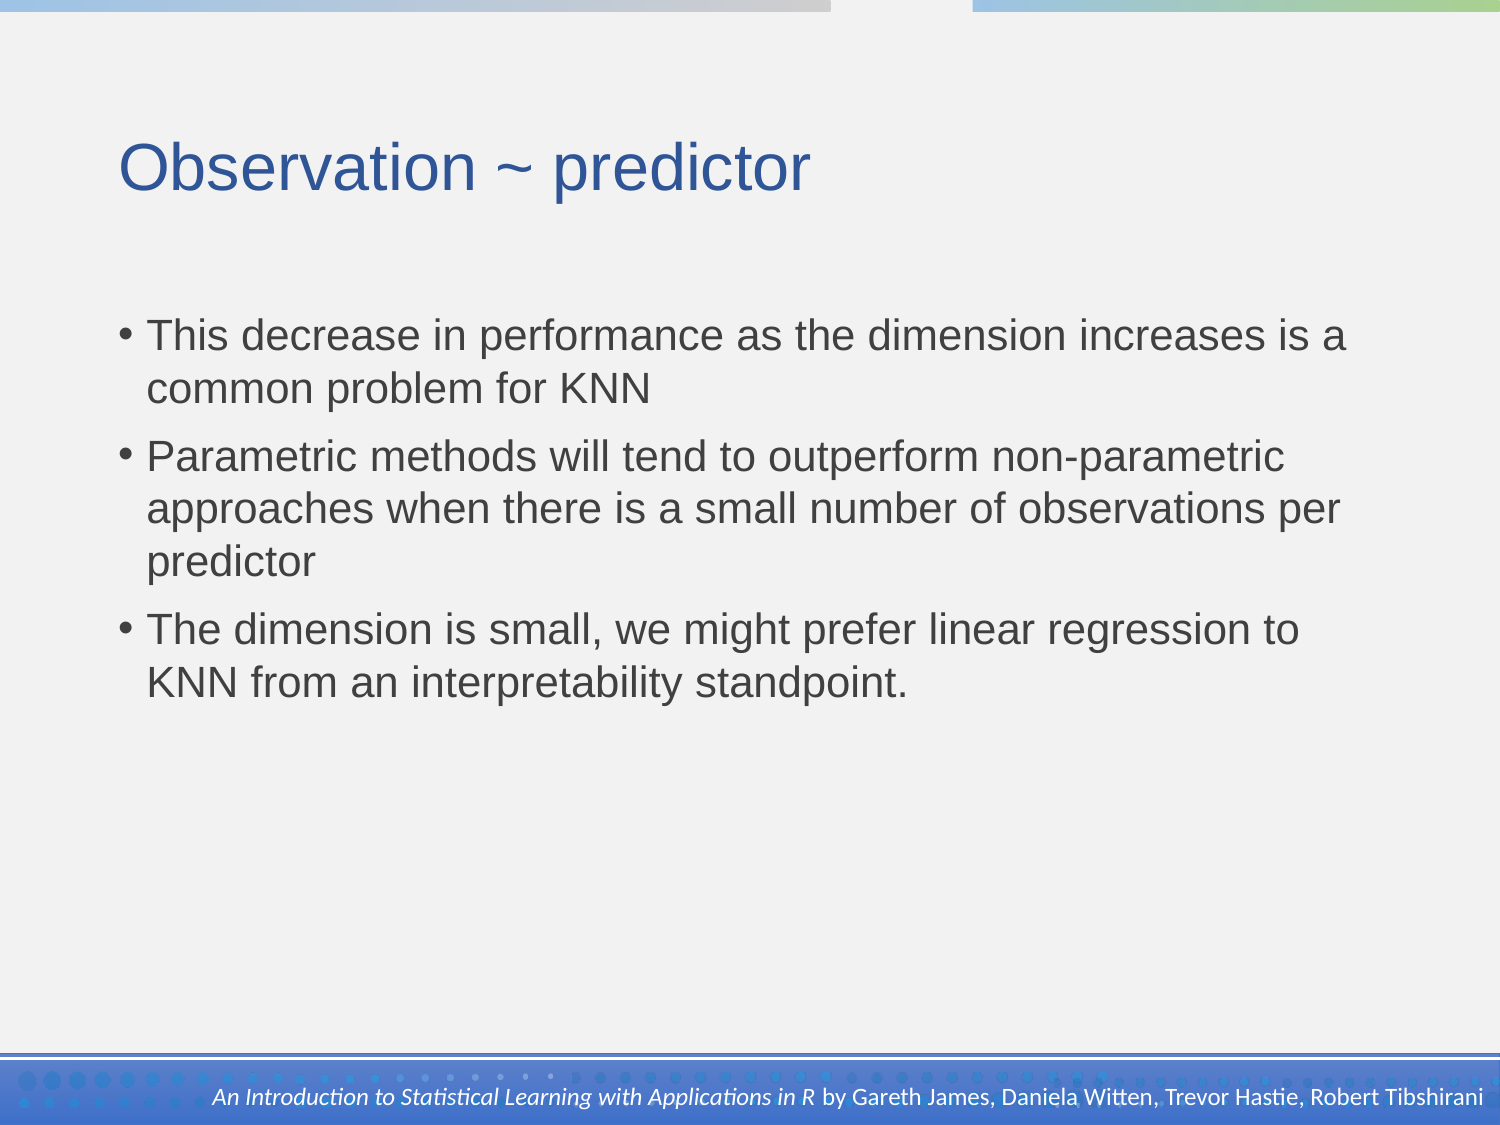

# Observation ~ predictor
This decrease in performance as the dimension increases is a common problem for KNN
Parametric methods will tend to outperform non-parametric approaches when there is a small number of observations per predictor
The dimension is small, we might prefer linear regression to KNN from an interpretability standpoint.

An Introduction to Statistical Learning with Applications in R by Gareth James, Daniela Witten, Trevor Hastie, Robert Tibshirani